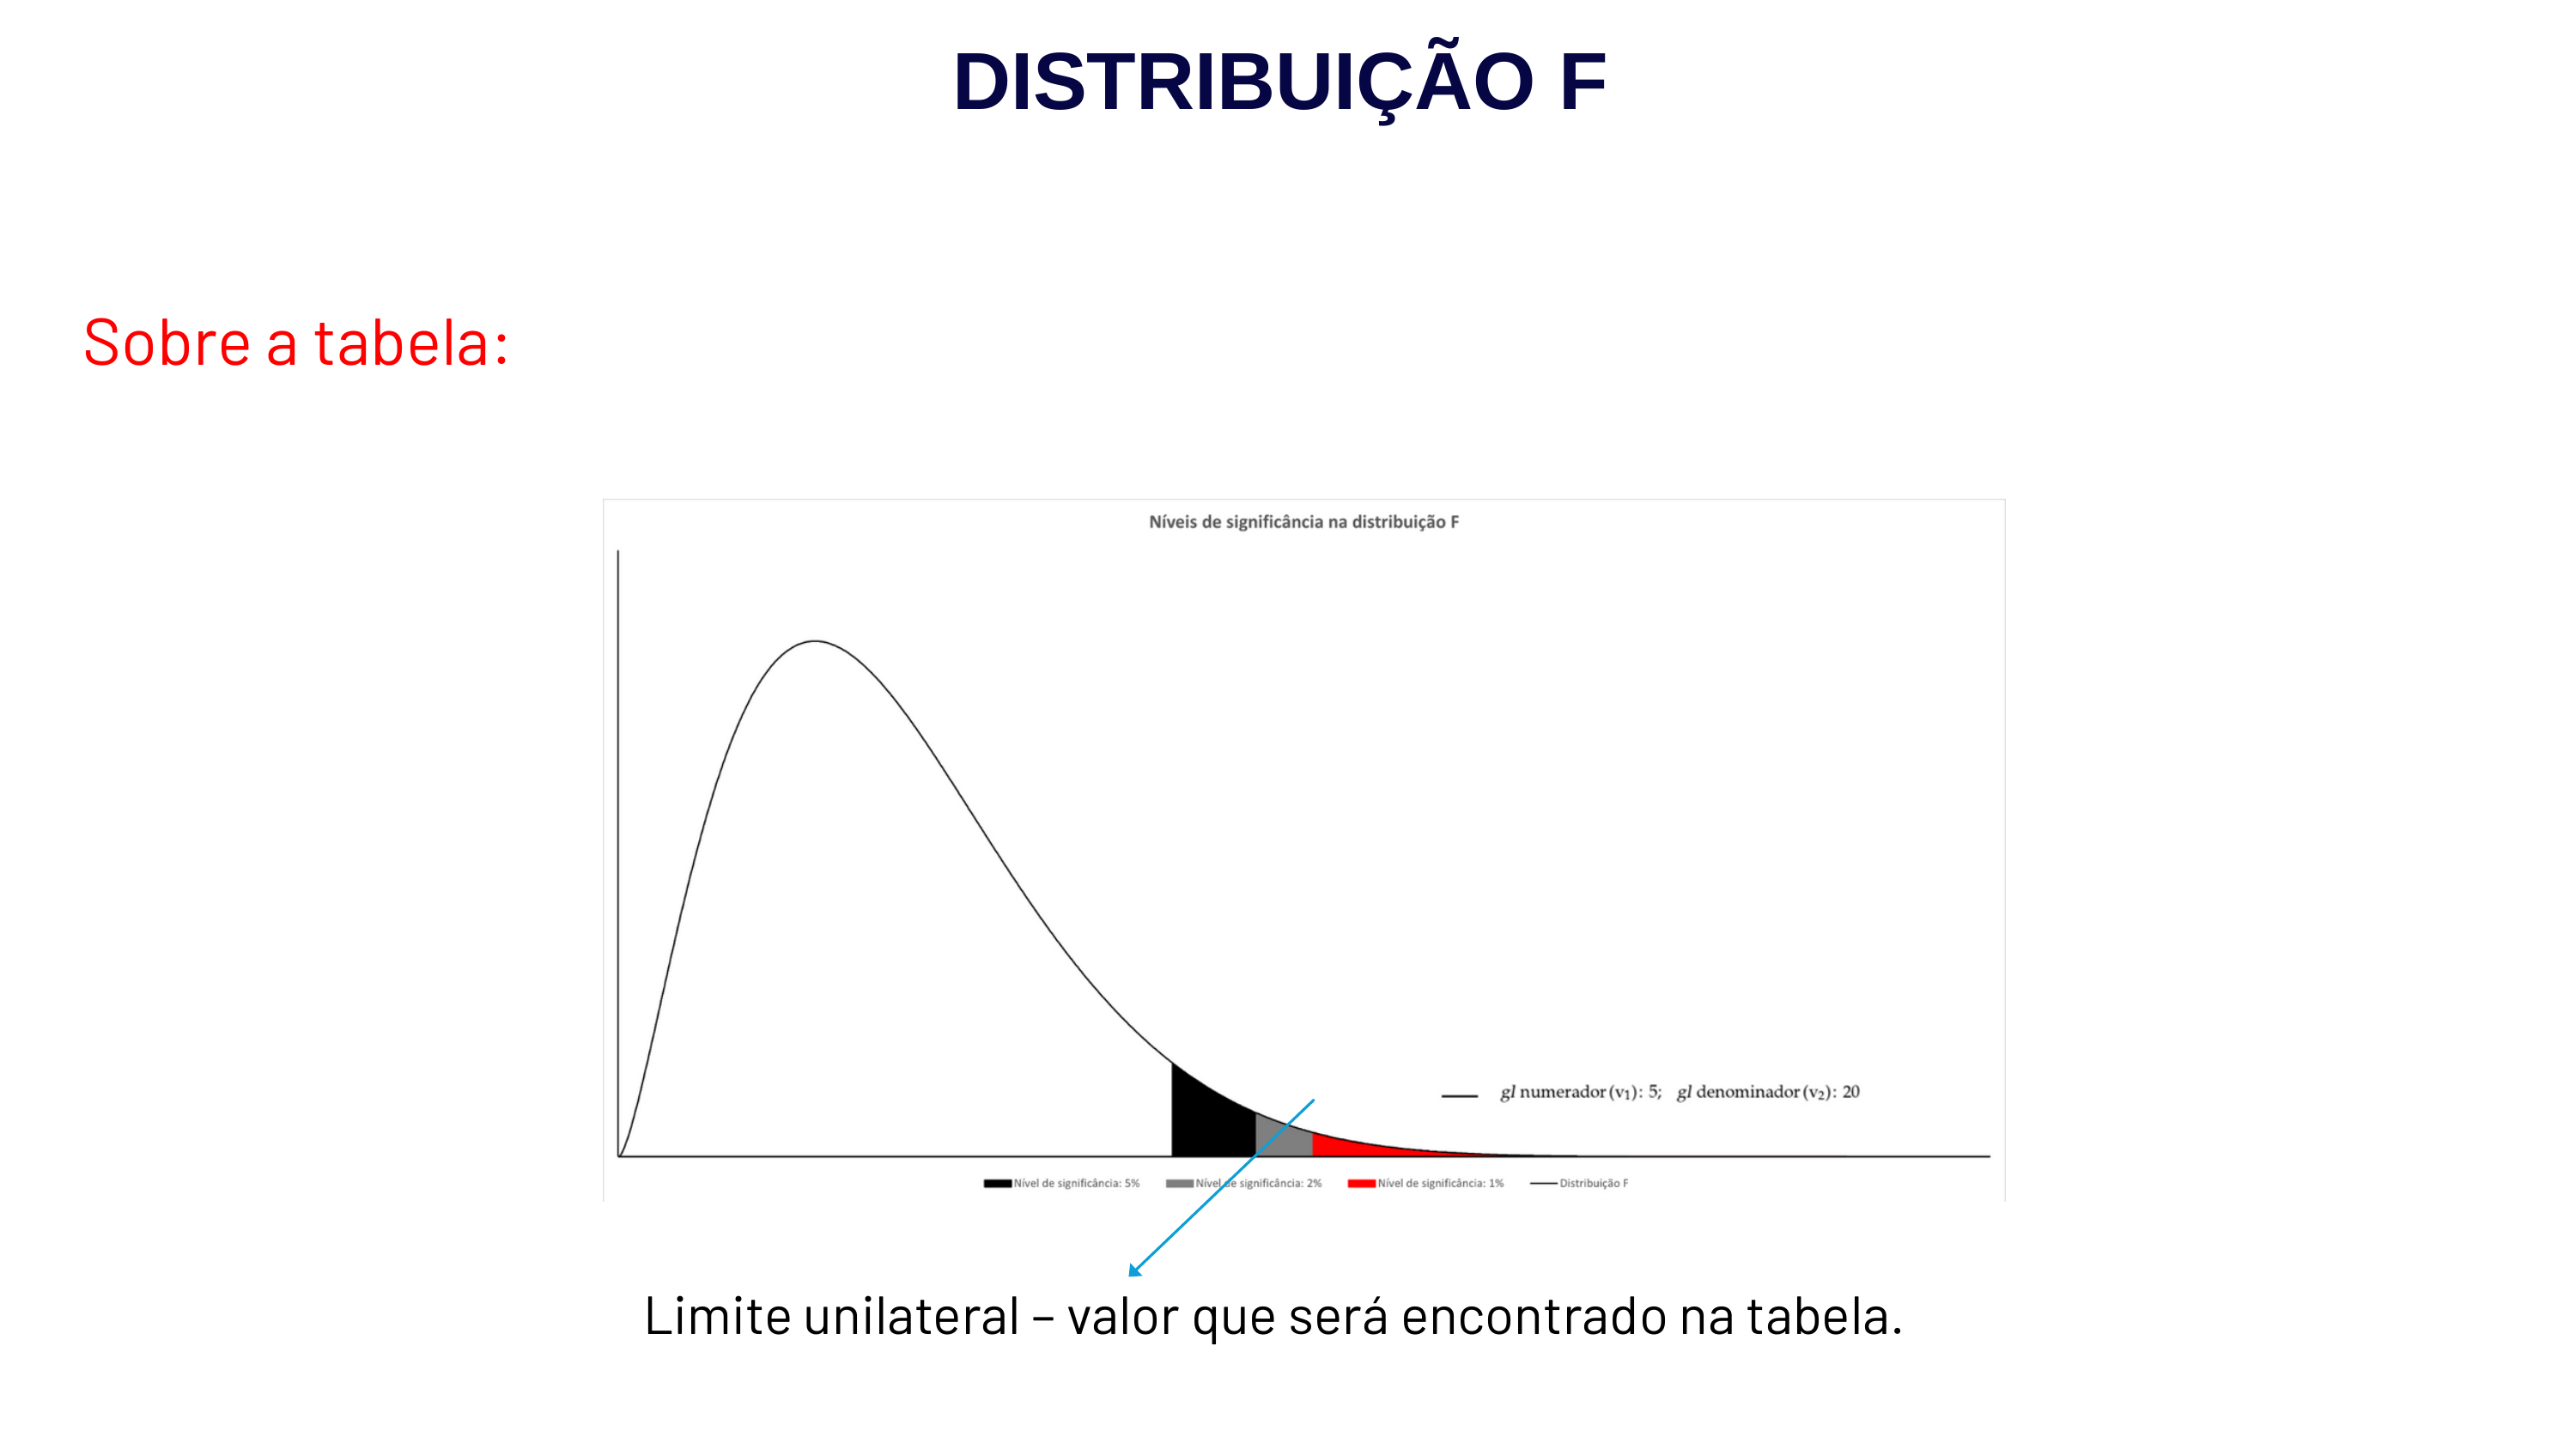

DISTRIBUIÇÃO F
Sobre a tabela:

Limite unilateral – valor que será encontrado na tabela.